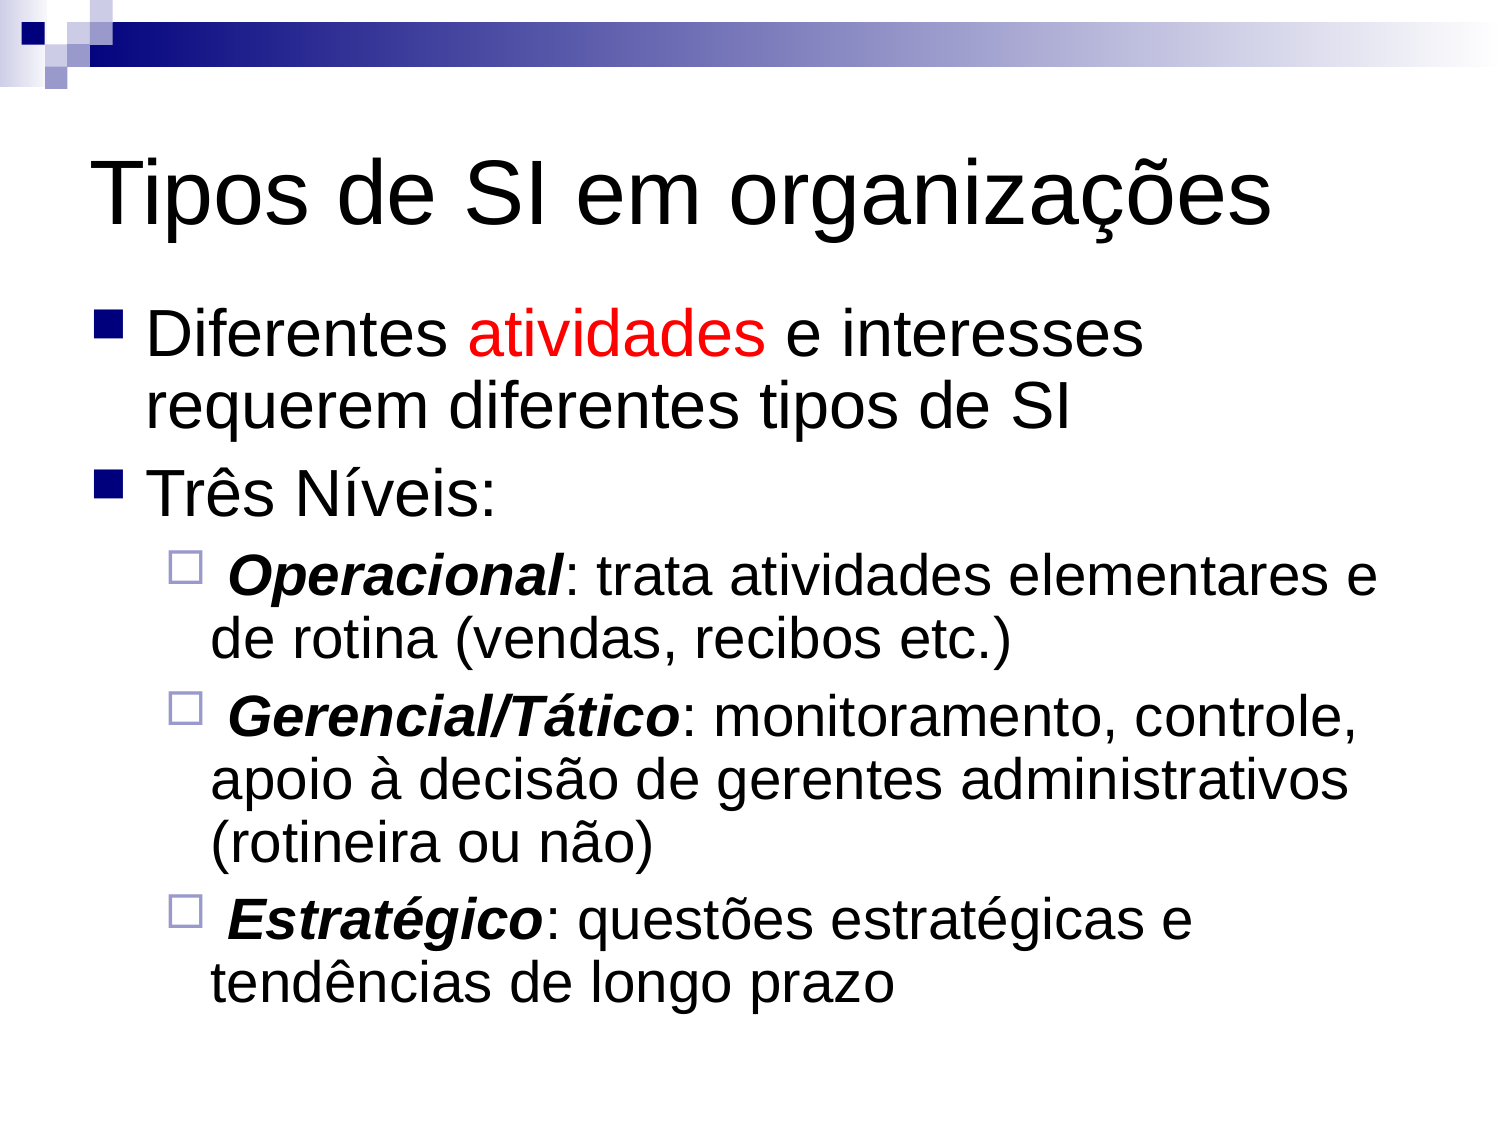

Tipos de SI em organizações
Diferentes atividades e interesses requerem diferentes tipos de SI
Três Níveis:
 Operacional: trata atividades elementares e de rotina (vendas, recibos etc.)‏
 Gerencial/Tático: monitoramento, controle, apoio à decisão de gerentes administrativos (rotineira ou não)‏
 Estratégico: questões estratégicas e tendências de longo prazo